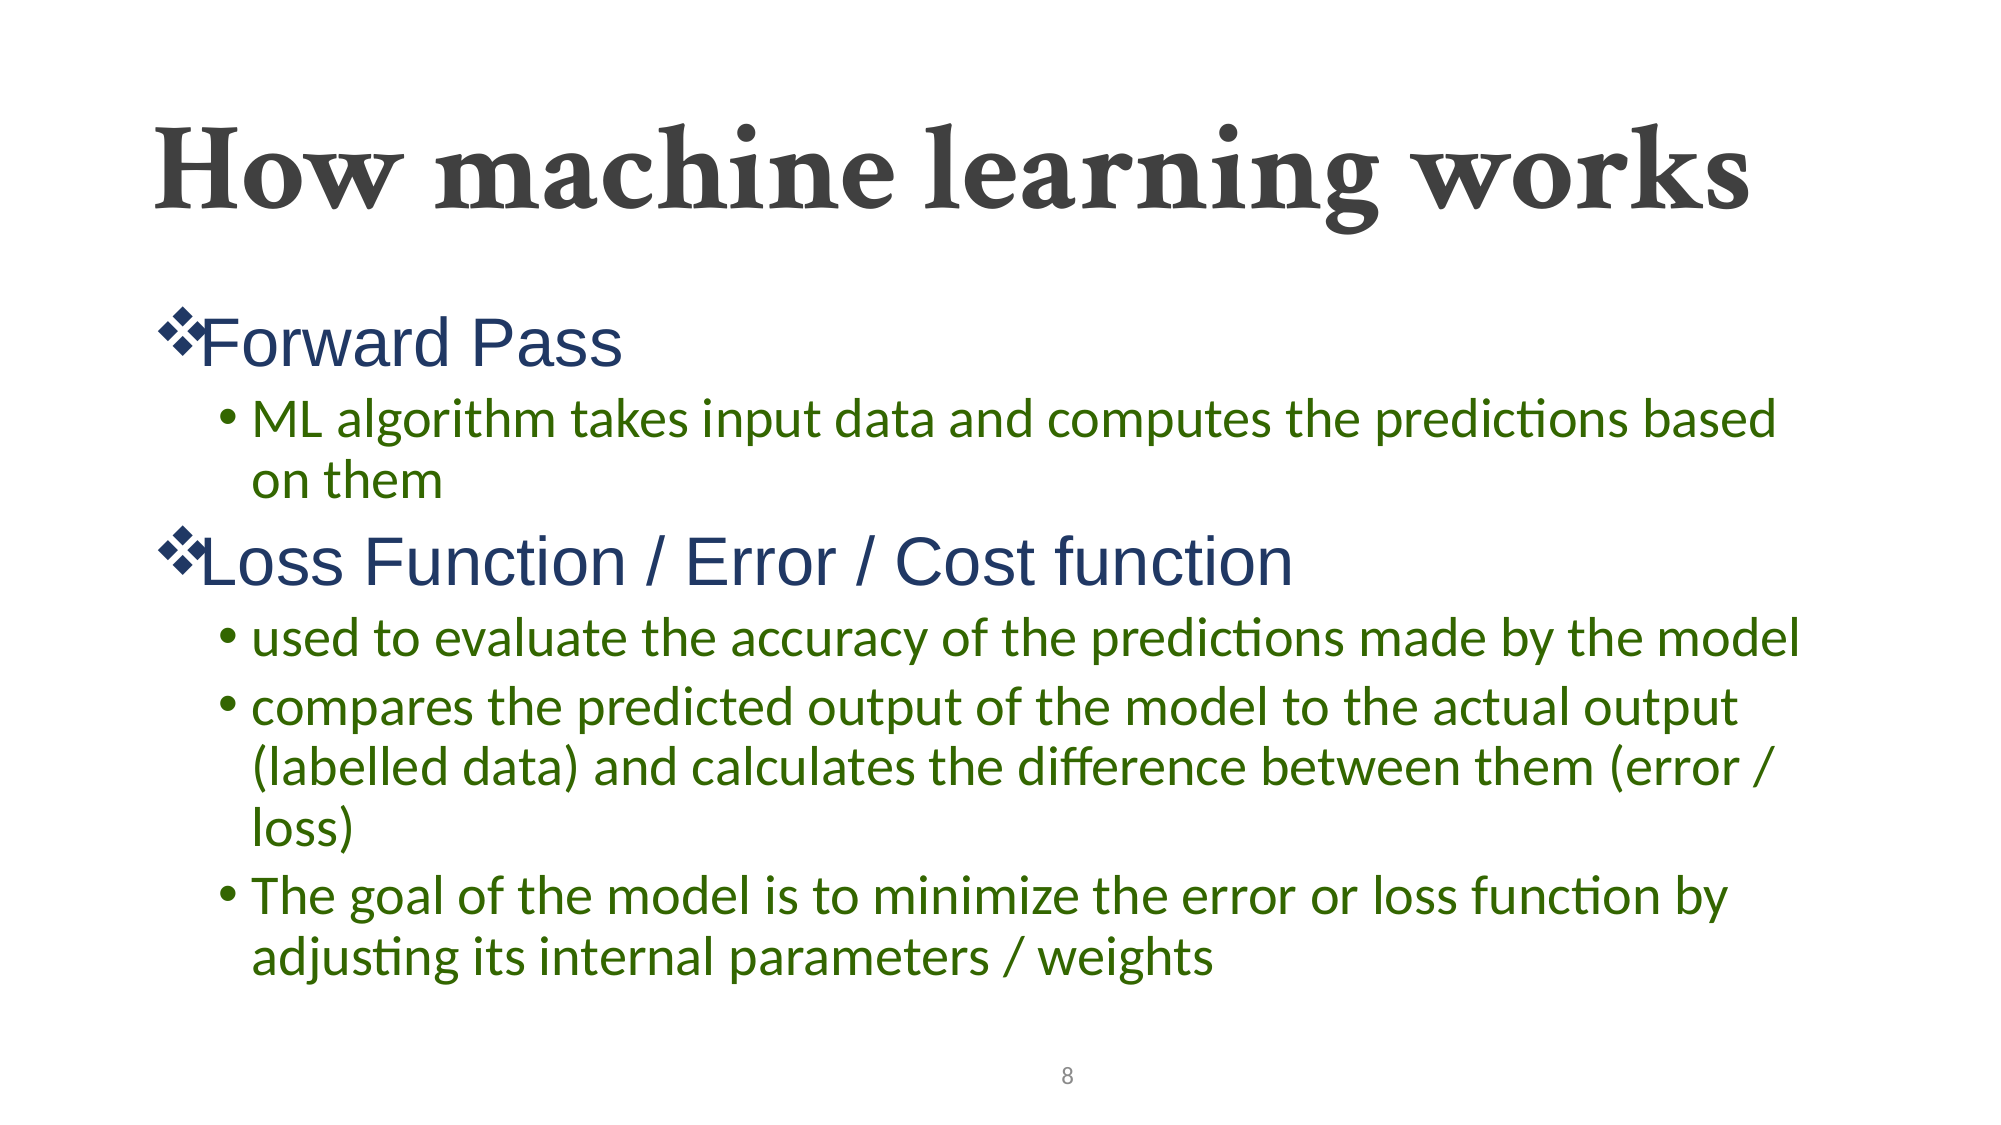

# How machine learning works
Forward Pass
ML algorithm takes input data and computes the predictions based on them
Loss Function / Error / Cost function
used to evaluate the accuracy of the predictions made by the model
compares the predicted output of the model to the actual output (labelled data) and calculates the difference between them (error / loss)
The goal of the model is to minimize the error or loss function by adjusting its internal parameters / weights
8